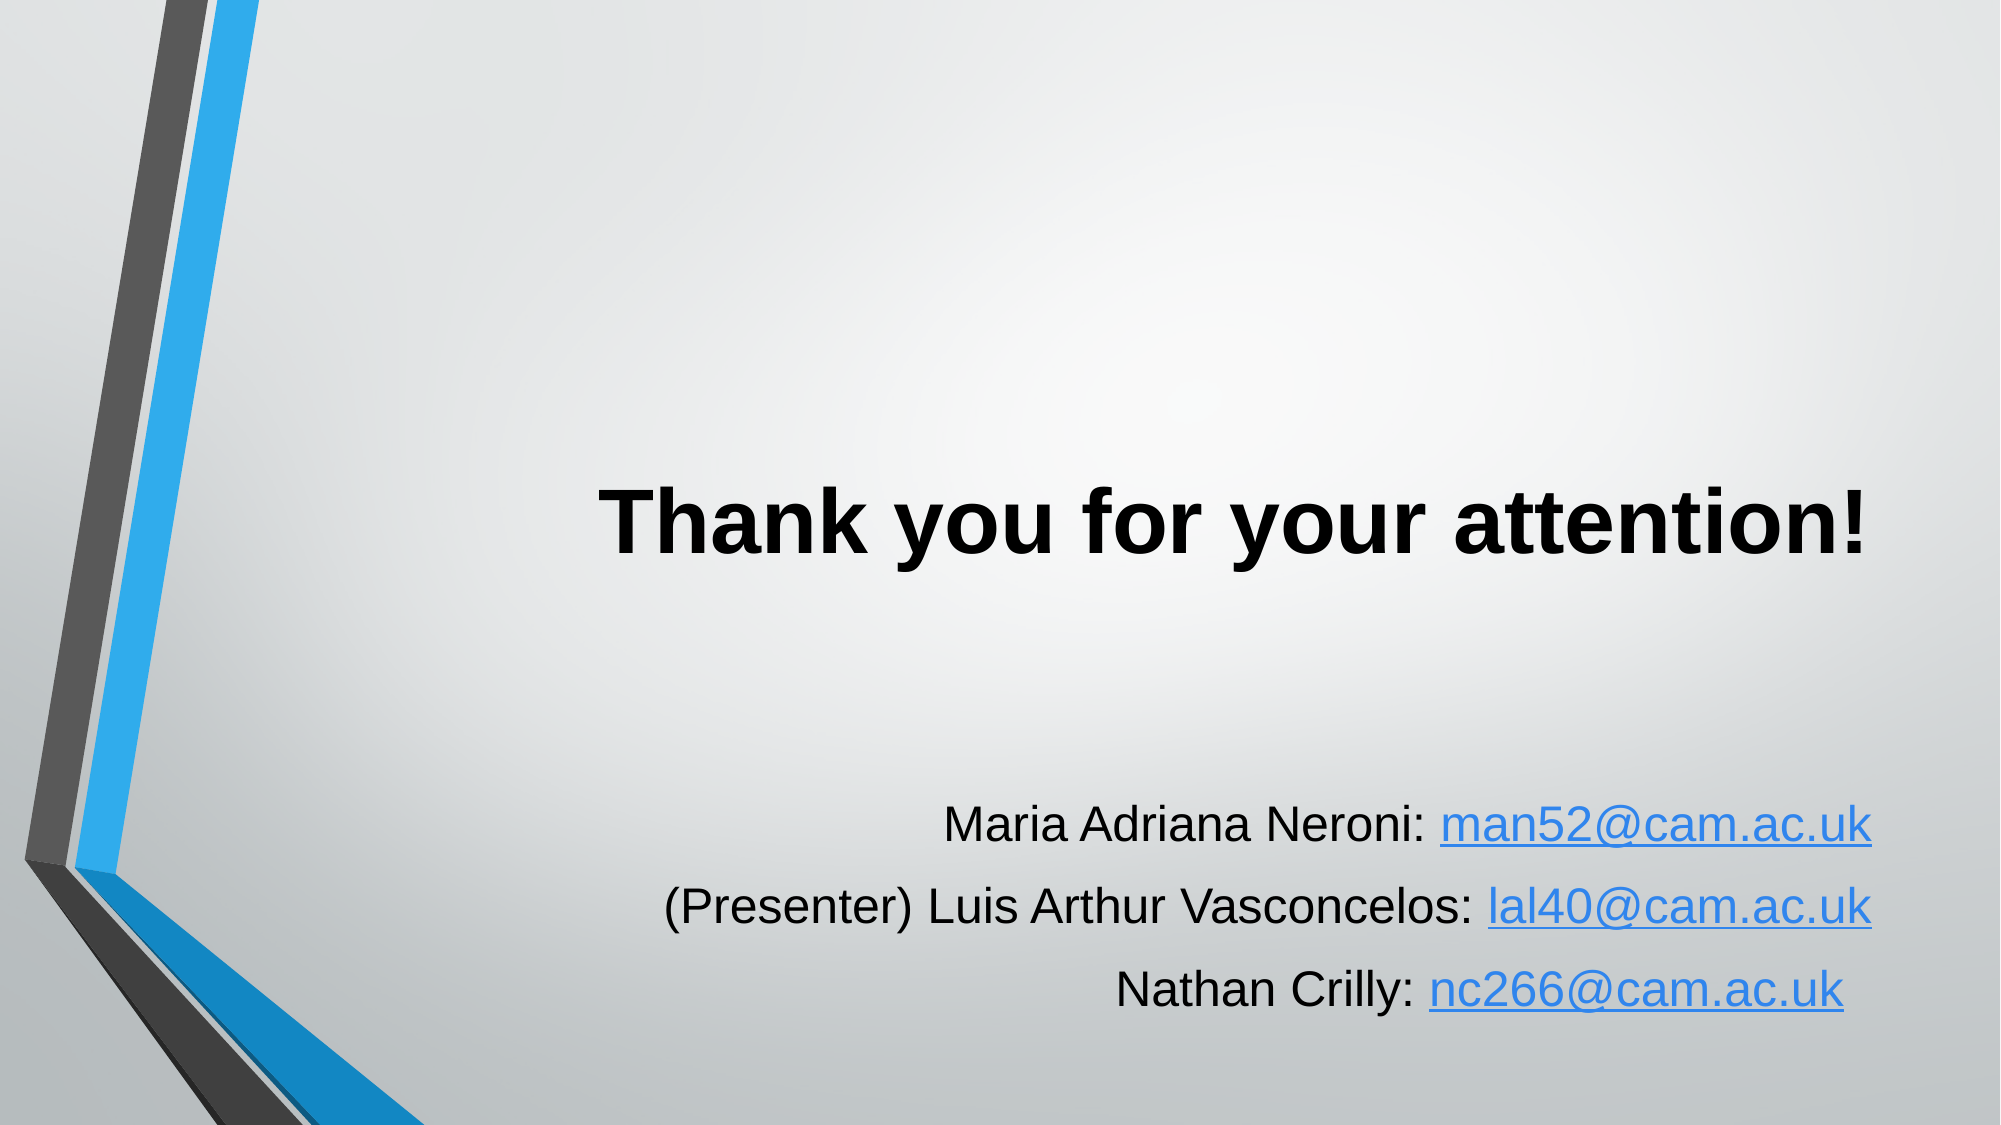

# Thank you for your attention!
Maria Adriana Neroni: man52@cam.ac.uk
(Presenter) Luis Arthur Vasconcelos: lal40@cam.ac.uk
Nathan Crilly: nc266@cam.ac.uk